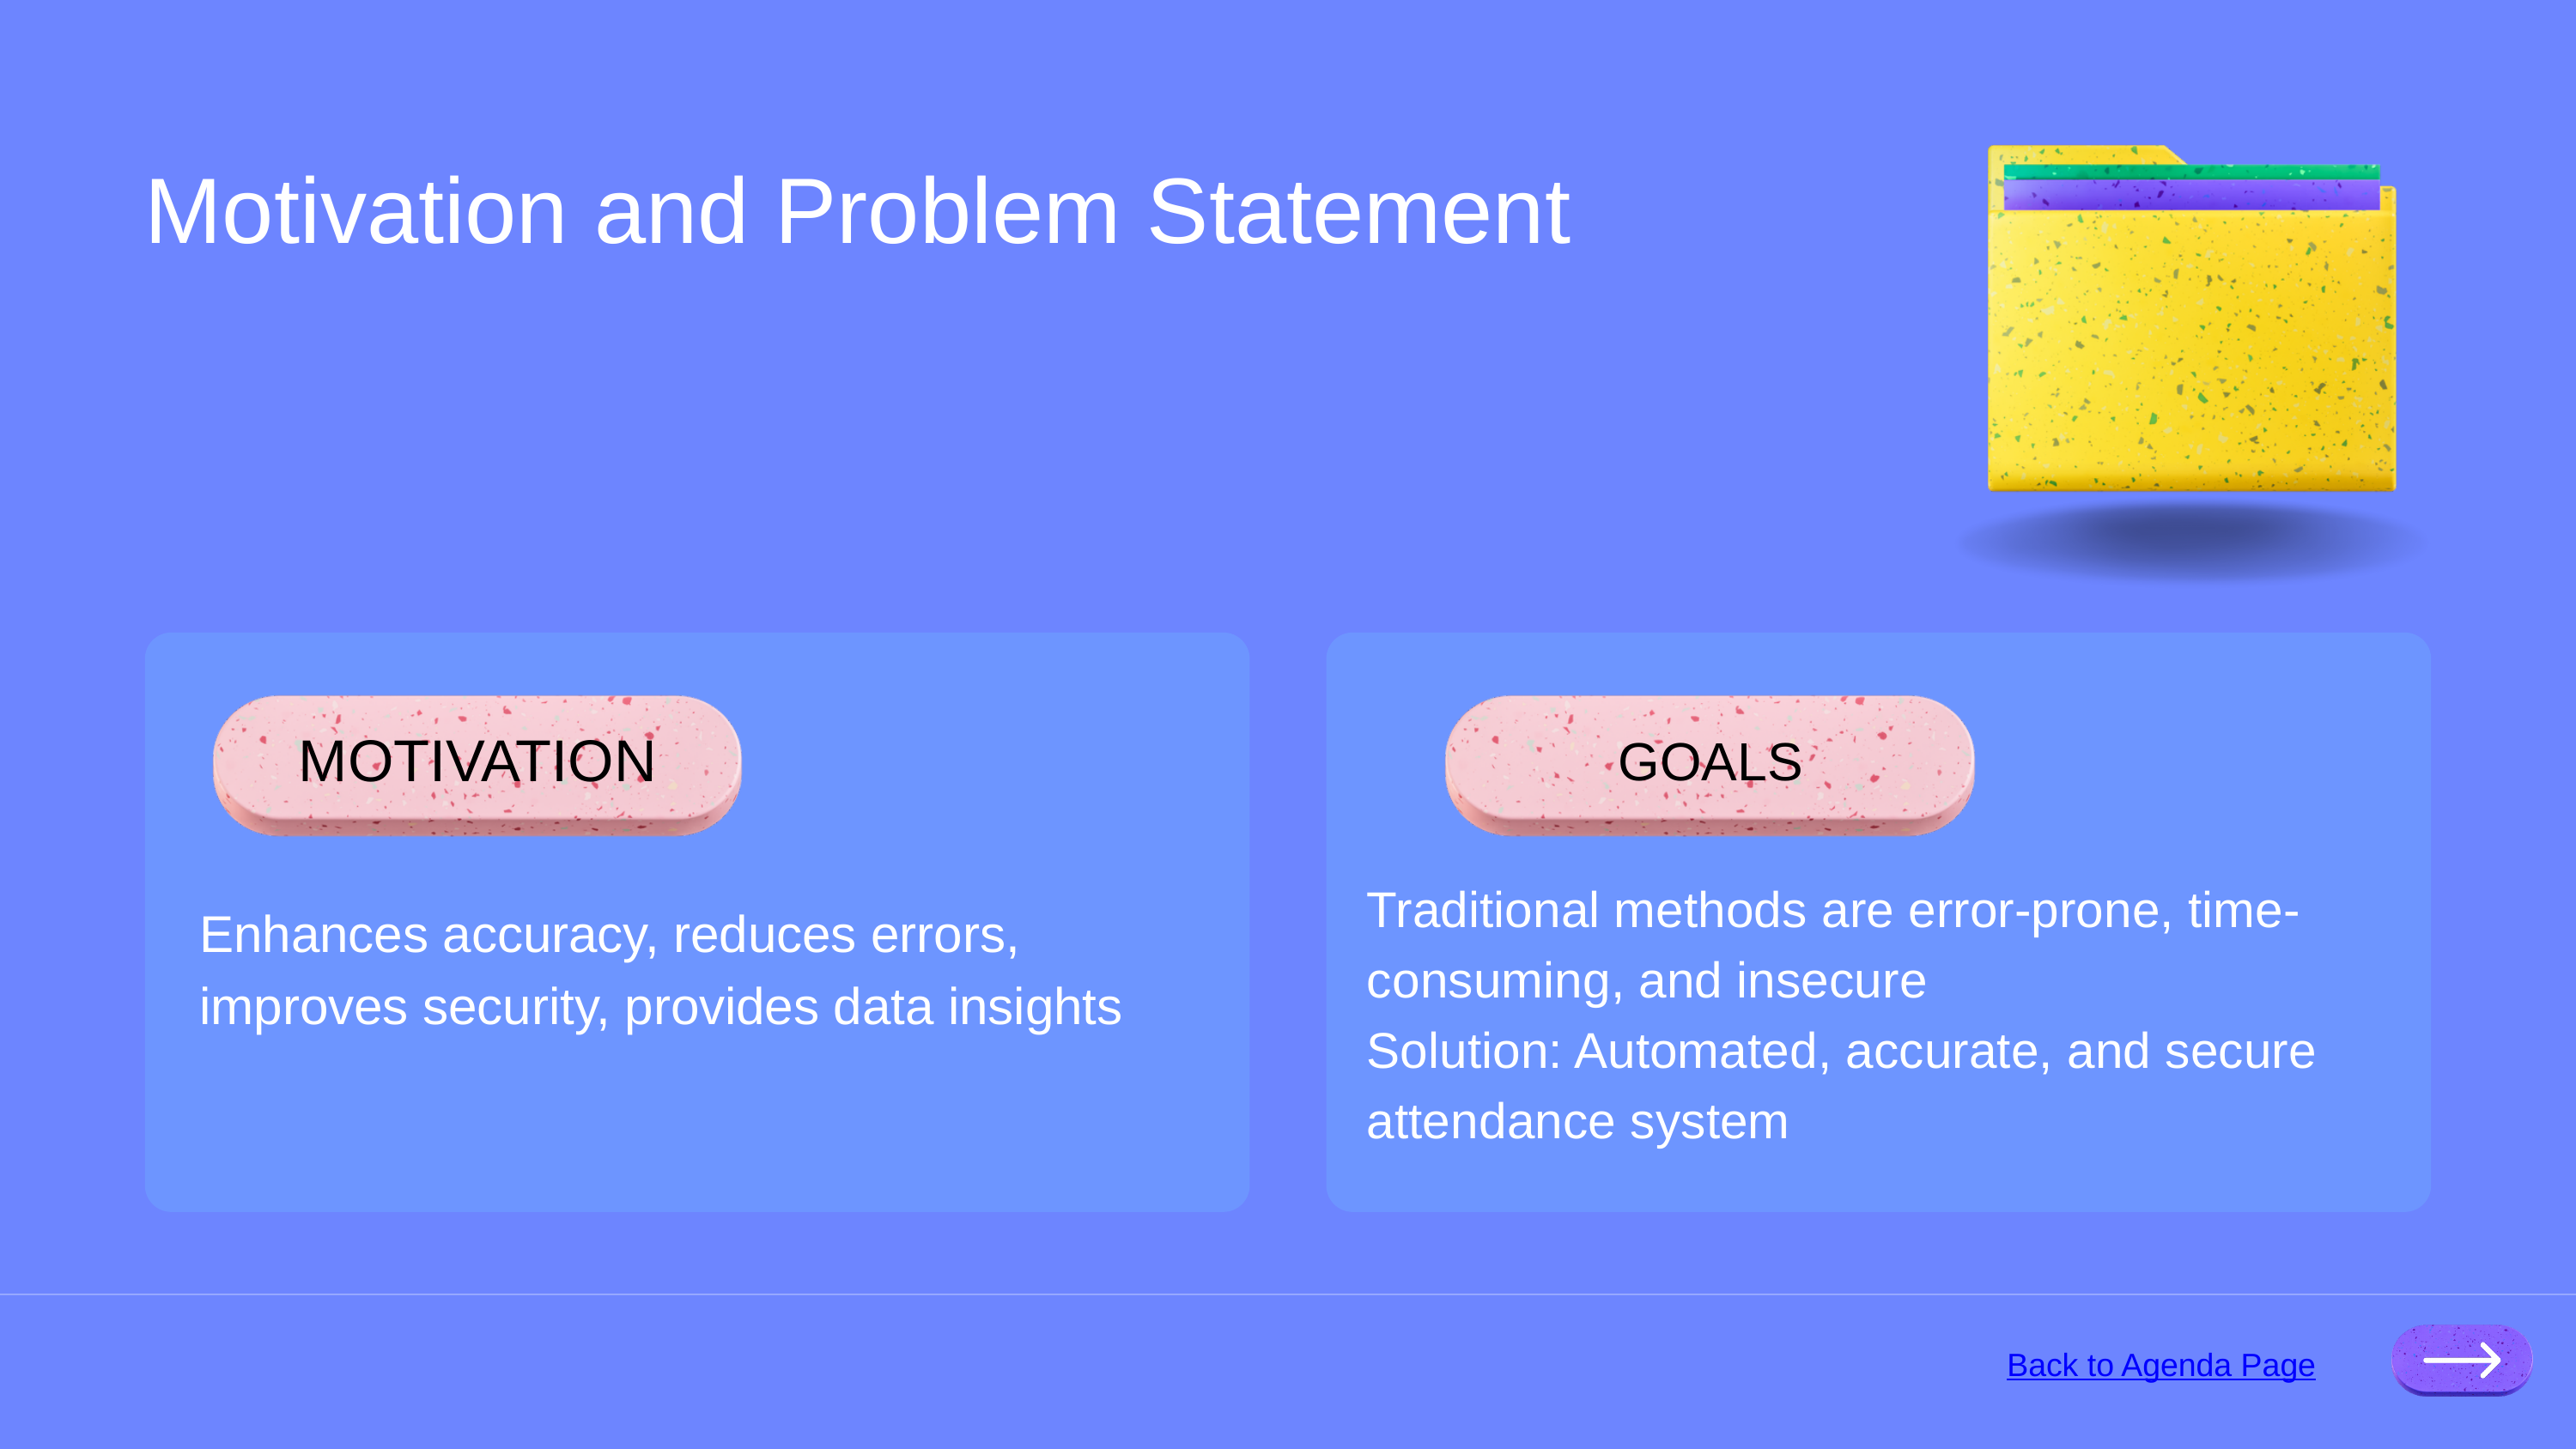

Motivation and Problem Statement

MOTIVATION
GOALS
Traditional methods are error-prone, time-consuming, and insecure
Solution: Automated, accurate, and secure attendance system

Enhances accuracy, reduces errors, improves security, provides data insights

Back to Agenda Page